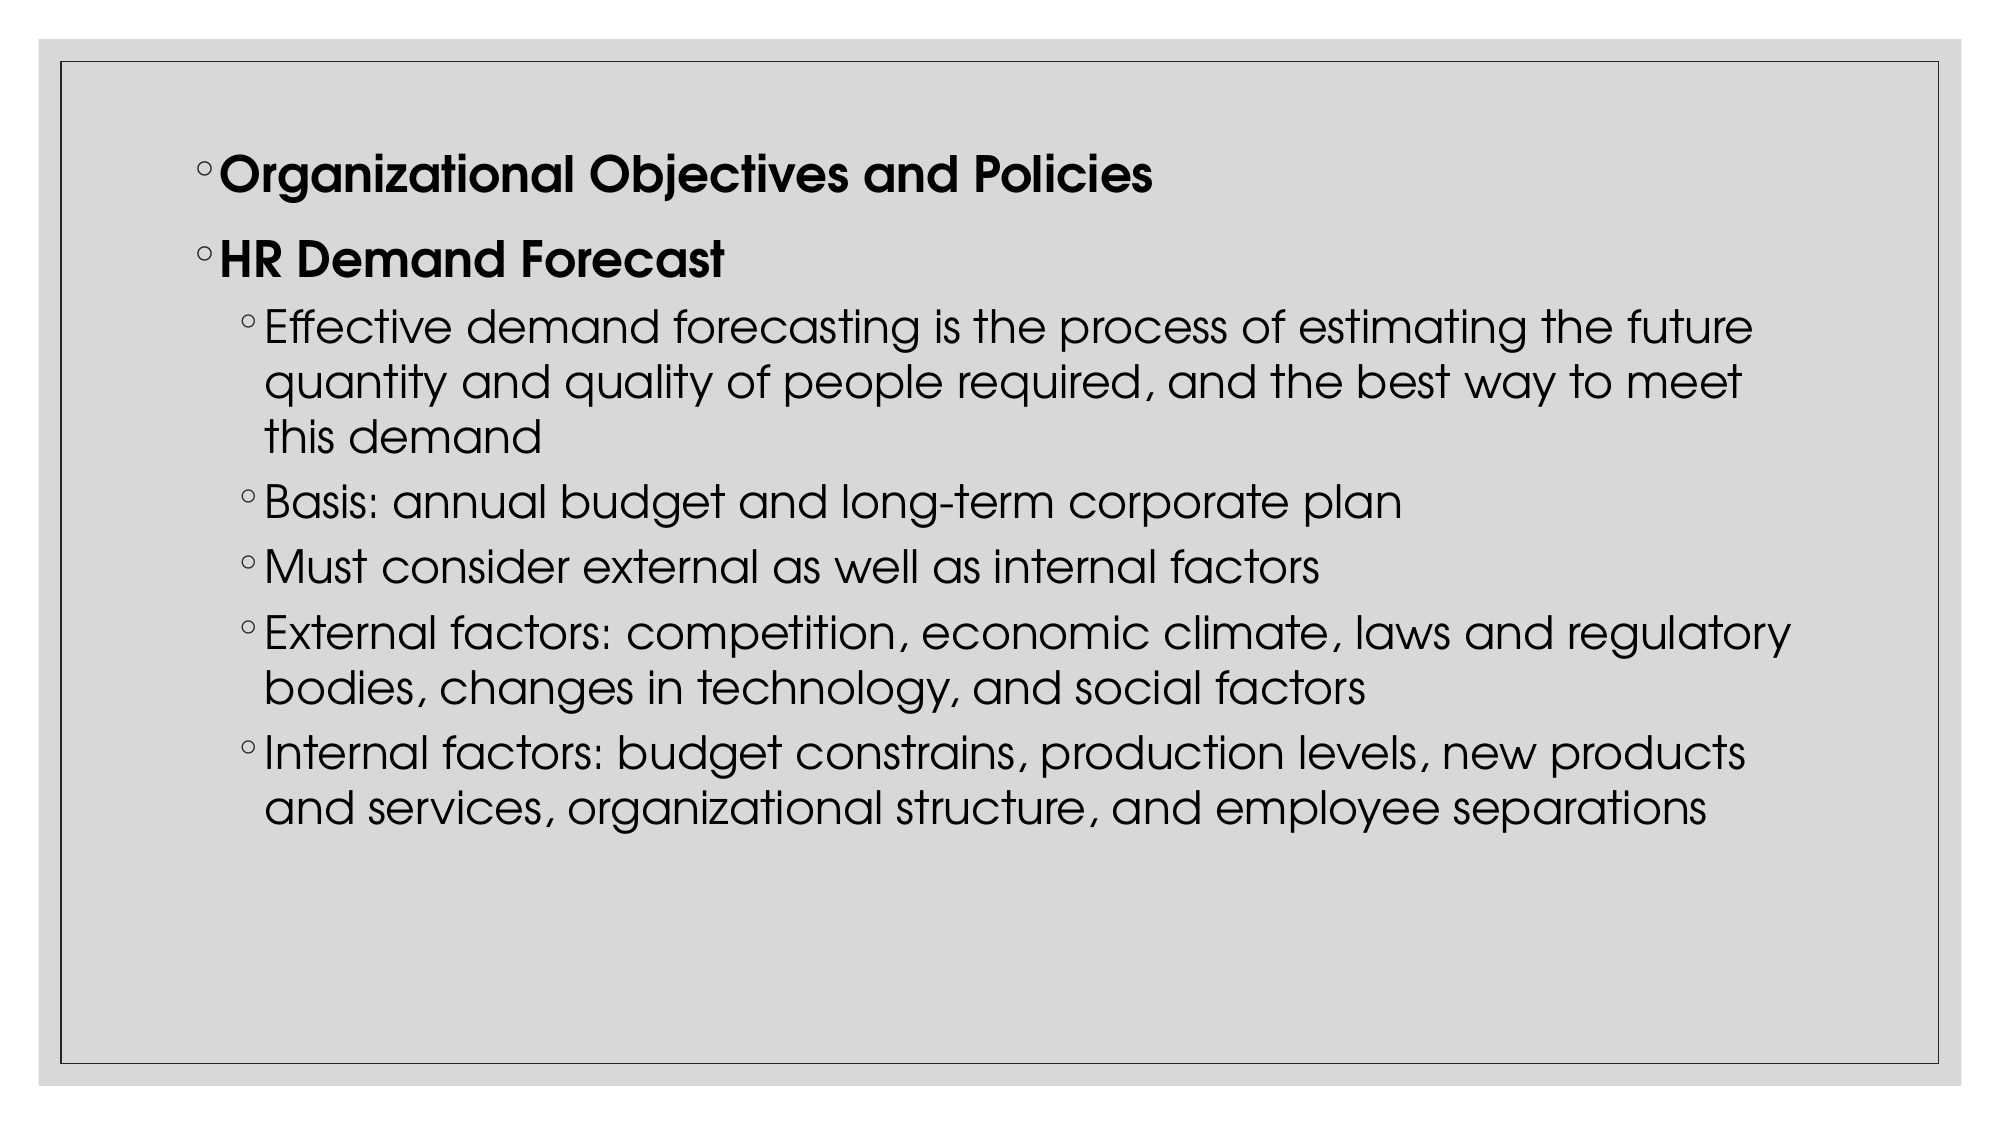

Organizational Objectives and Policies
HR Demand Forecast
Effective demand forecasting is the process of estimating the future quantity and quality of people required, and the best way to meet this demand
Basis: annual budget and long-term corporate plan
Must consider external as well as internal factors
External factors: competition, economic climate, laws and regulatory bodies, changes in technology, and social factors
Internal factors: budget constrains, production levels, new products and services, organizational structure, and employee separations